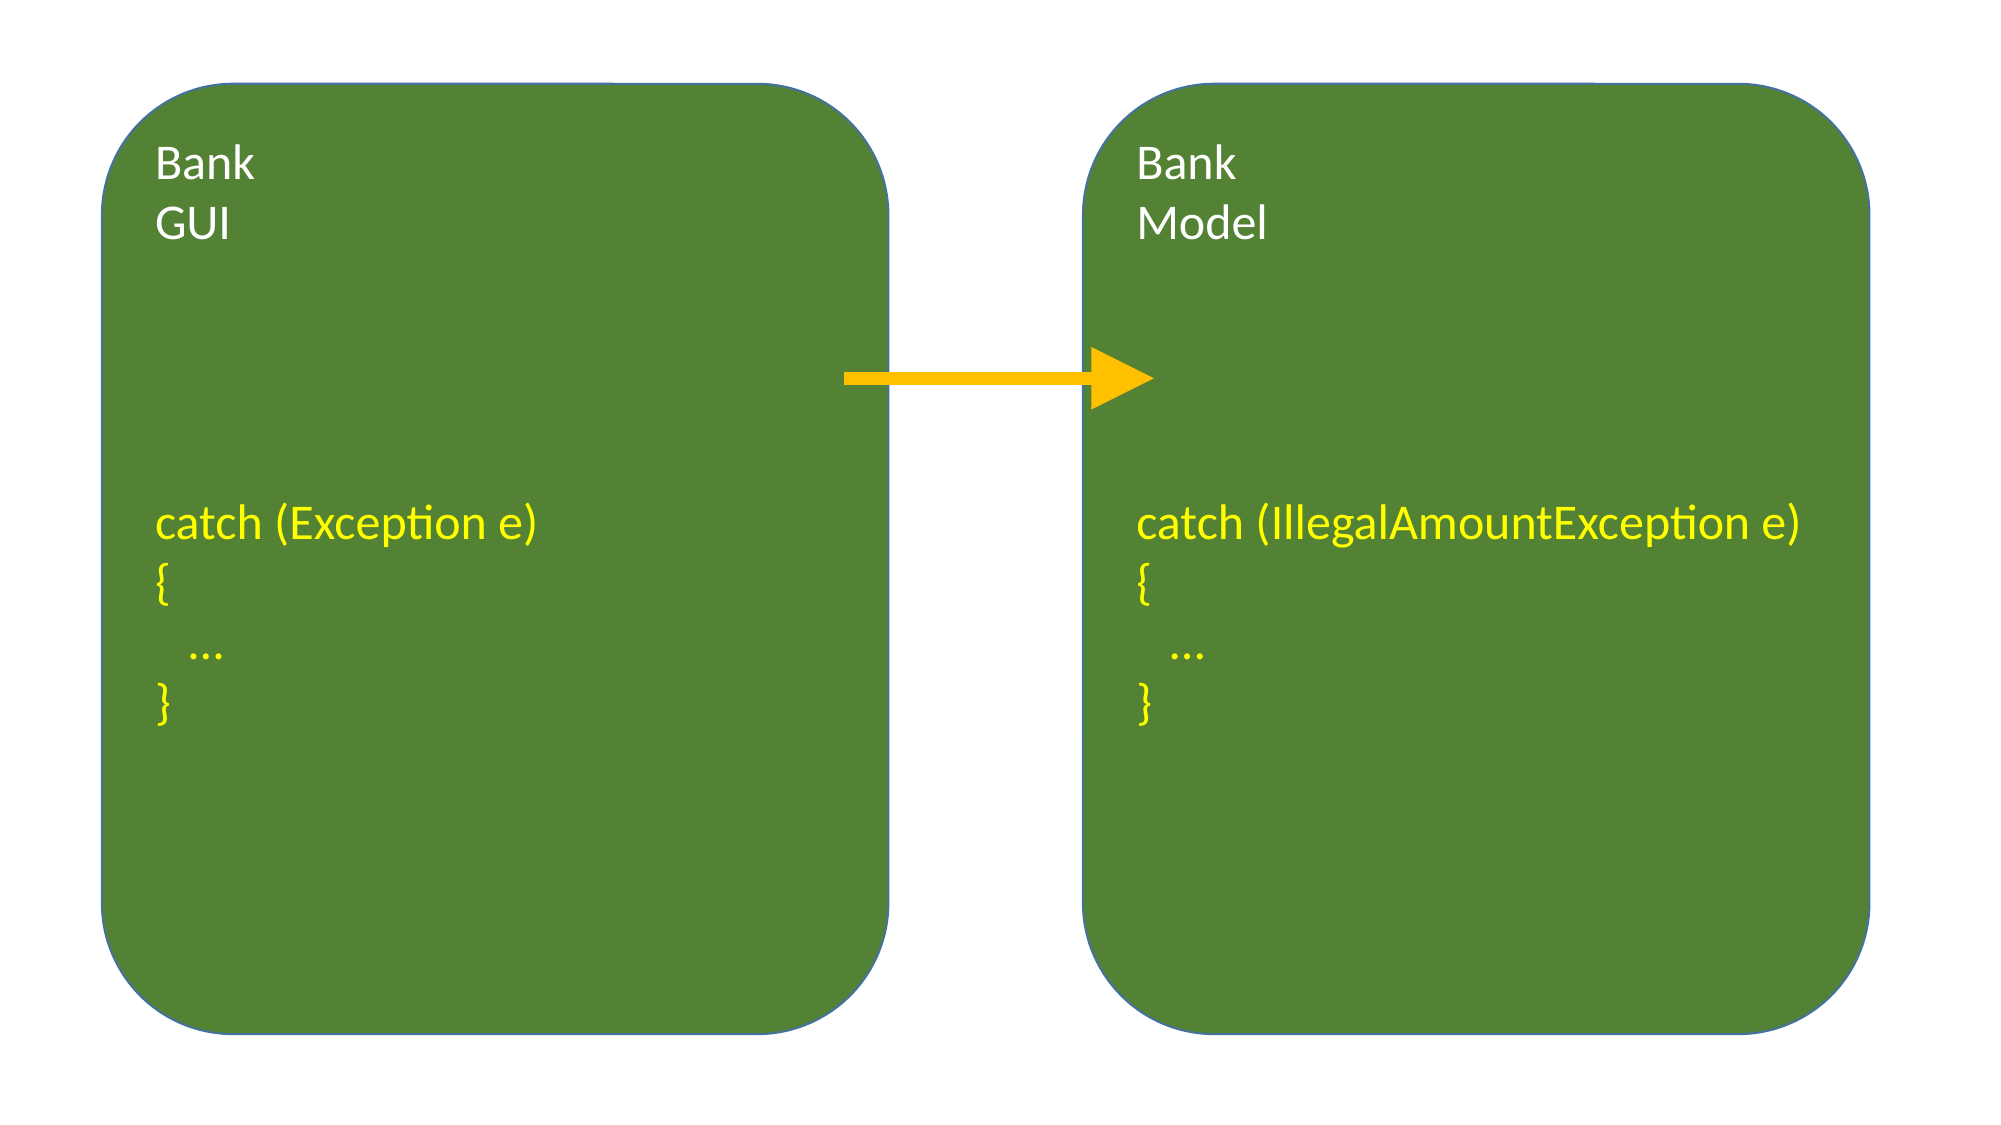

Bank
Model

catch (IllegalAmountException e)
{
   …
}

Bank
GUI

catch (Exception e)
{
   …
}